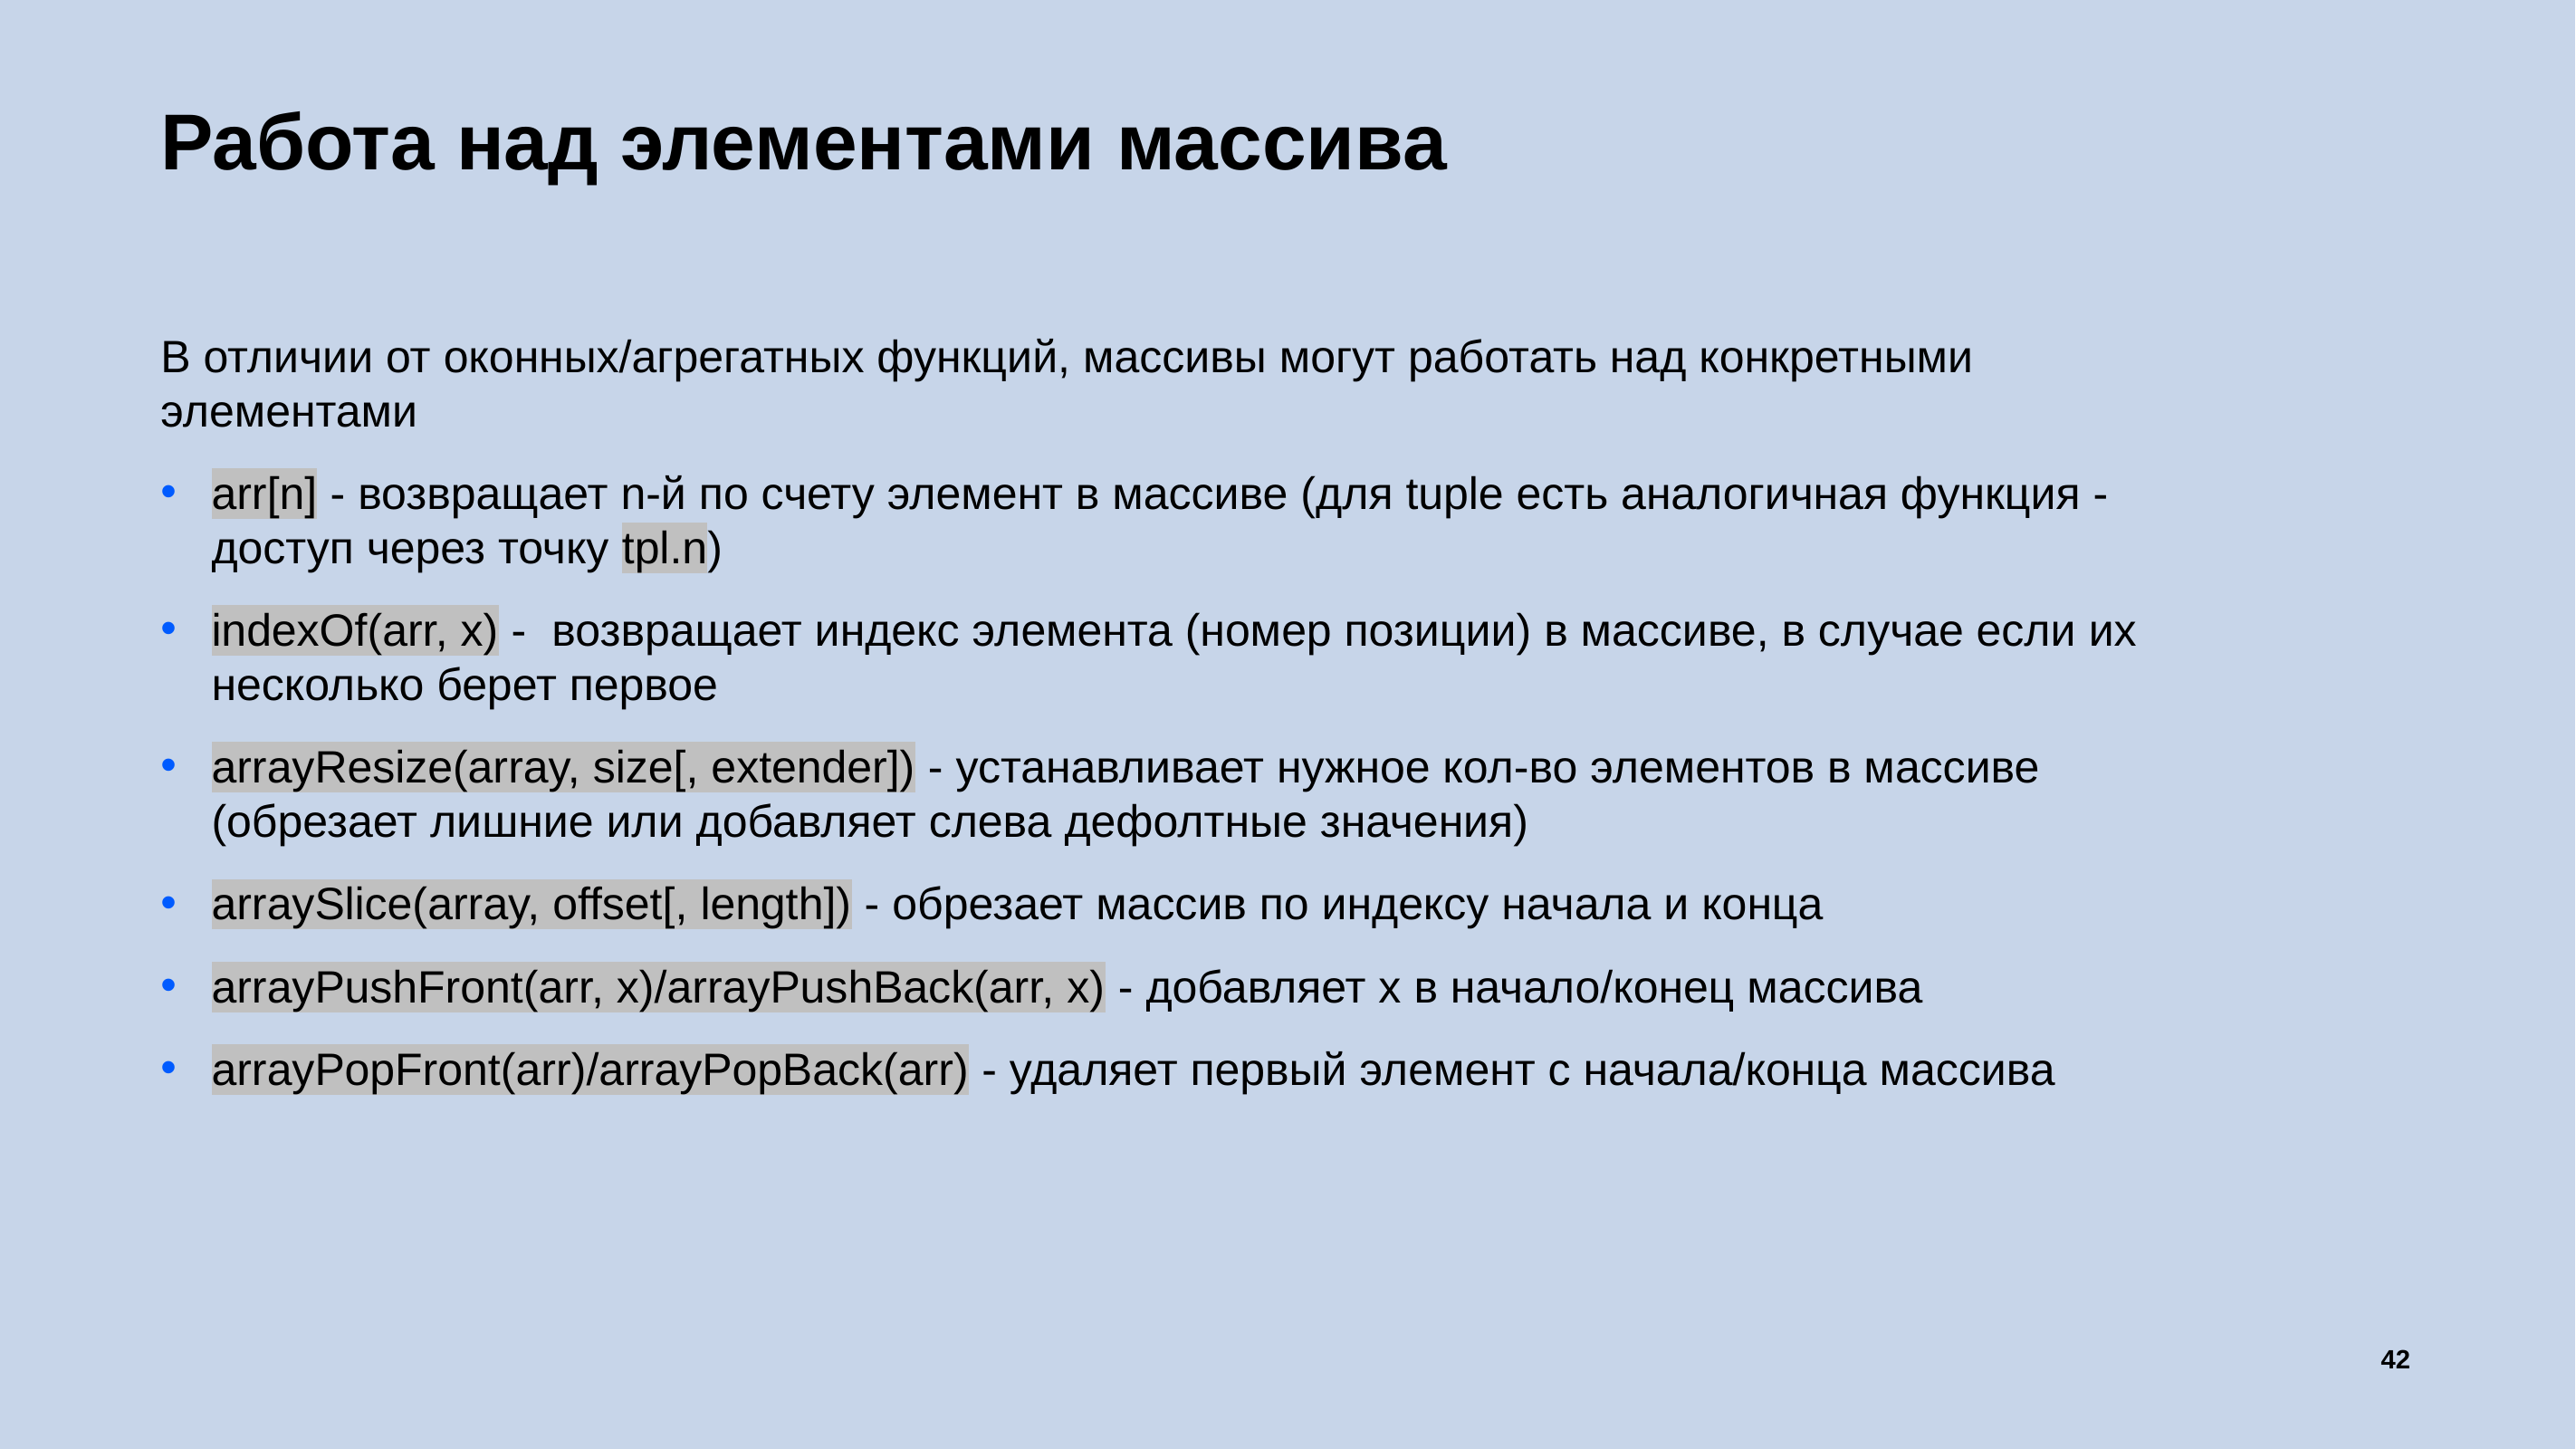

# Работа над элементами массива
В отличии от оконных/агрегатных функций, массивы могут работать над конкретными элементами
arr[n] - возвращает n-й по счету элемент в массиве (для tuple есть аналогичная функция - доступ через точку tpl.n)
indexOf(arr, x) -  возвращает индекс элемента (номер позиции) в массиве, в случае если их несколько берет первое
arrayResize(array, size[, extender]) - устанавливает нужное кол-во элементов в массиве (обрезает лишние или добавляет слева дефолтные значения)
arraySlice(array, offset[, length]) - обрезает массив по индексу начала и конца
arrayPushFront(arr, x)/arrayPushBack(arr, x) - добавляет x в начало/конец массива
arrayPopFront(arr)/arrayPopBack(arr) - удаляет первый элемент с начала/конца массива

42